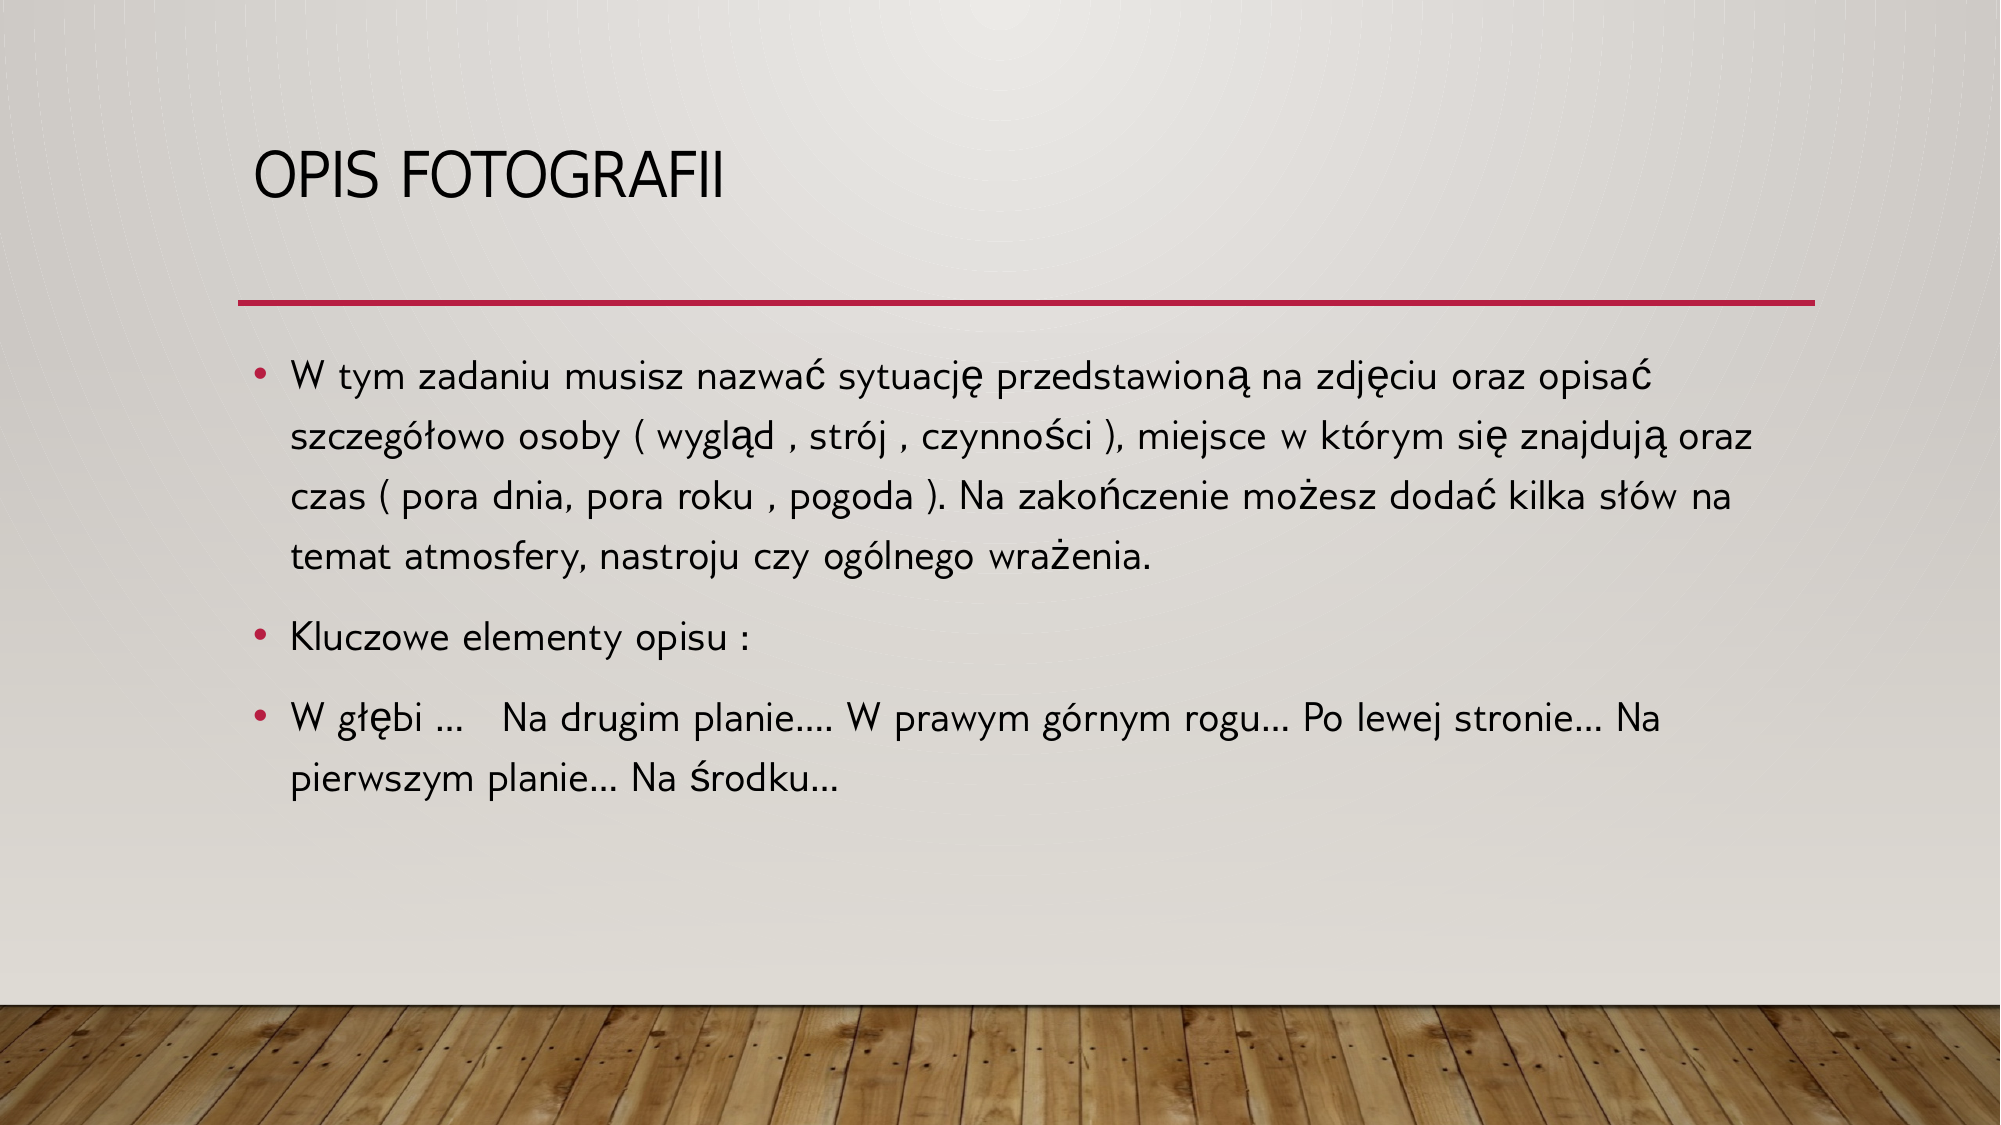

# Opis fotografii
W tym zadaniu musisz nazwać sytuację przedstawioną na zdjęciu oraz opisać szczegółowo osoby ( wygląd , strój , czynności ), miejsce w którym się znajdują oraz czas ( pora dnia, pora roku , pogoda ). Na zakończenie możesz dodać kilka słów na temat atmosfery, nastroju czy ogólnego wrażenia.
Kluczowe elementy opisu :
W głębi …   Na drugim planie…. W prawym górnym rogu… Po lewej stronie… Na pierwszym planie… Na środku…